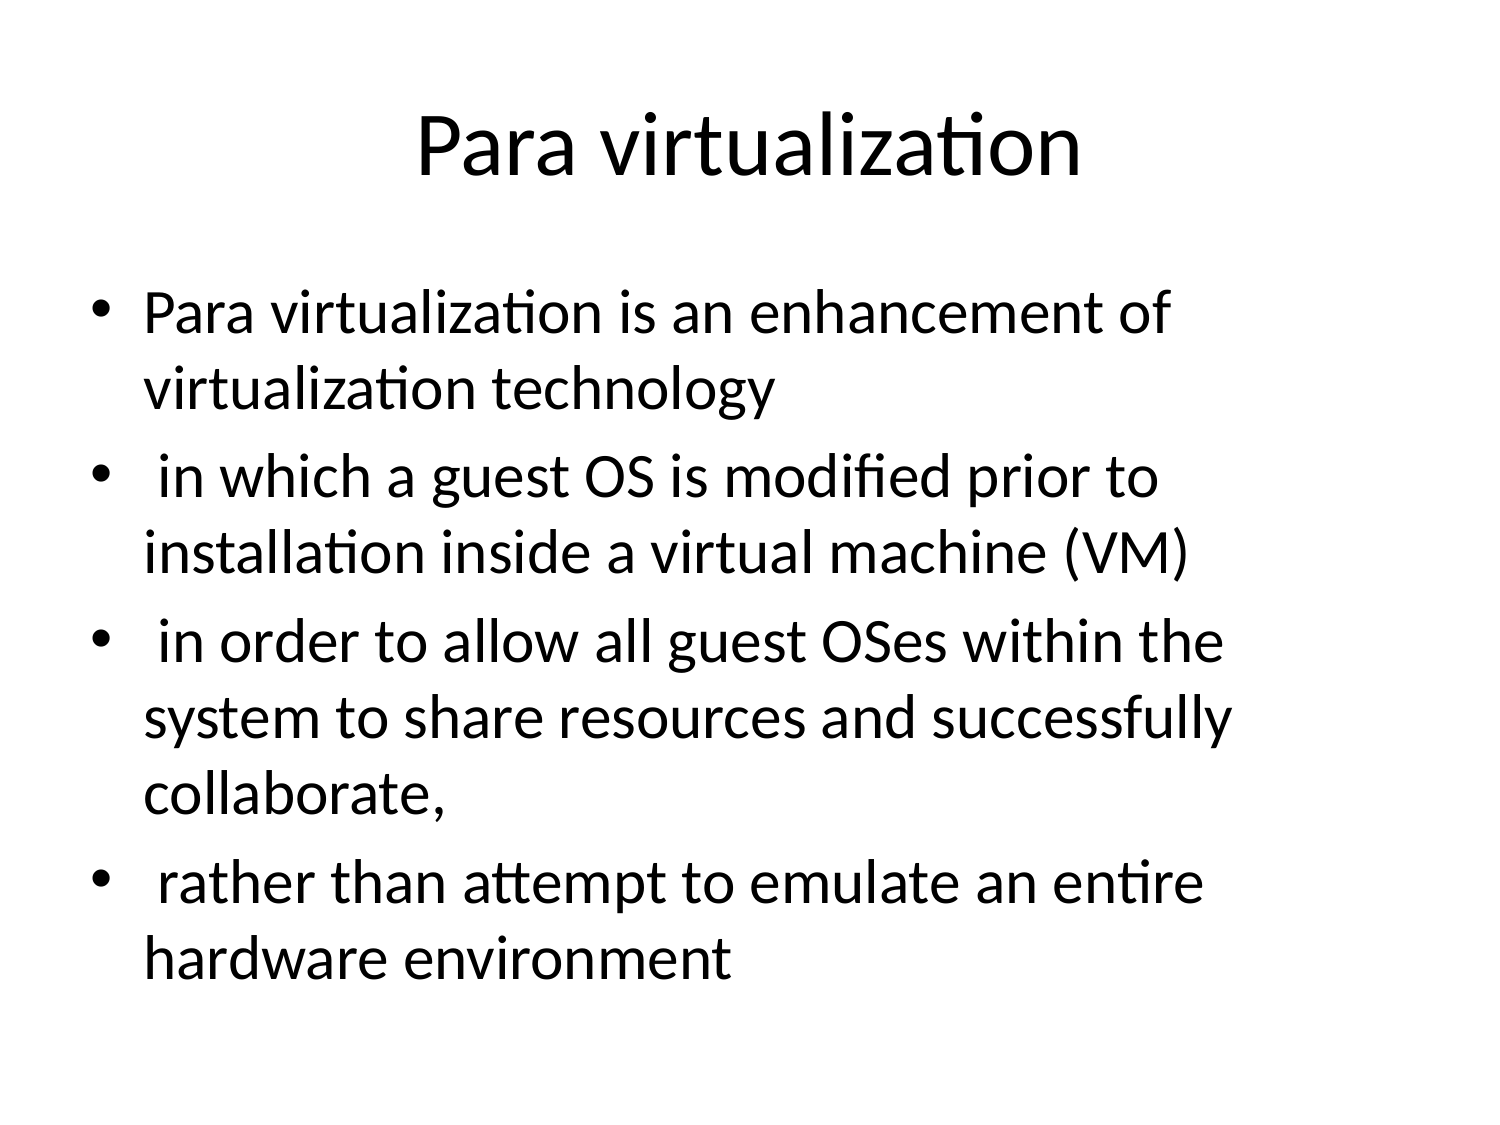

# Para virtualization
Para virtualization is an enhancement of virtualization technology
 in which a guest OS is modified prior to installation inside a virtual machine (VM)
 in order to allow all guest OSes within the system to share resources and successfully collaborate,
 rather than attempt to emulate an entire hardware environment